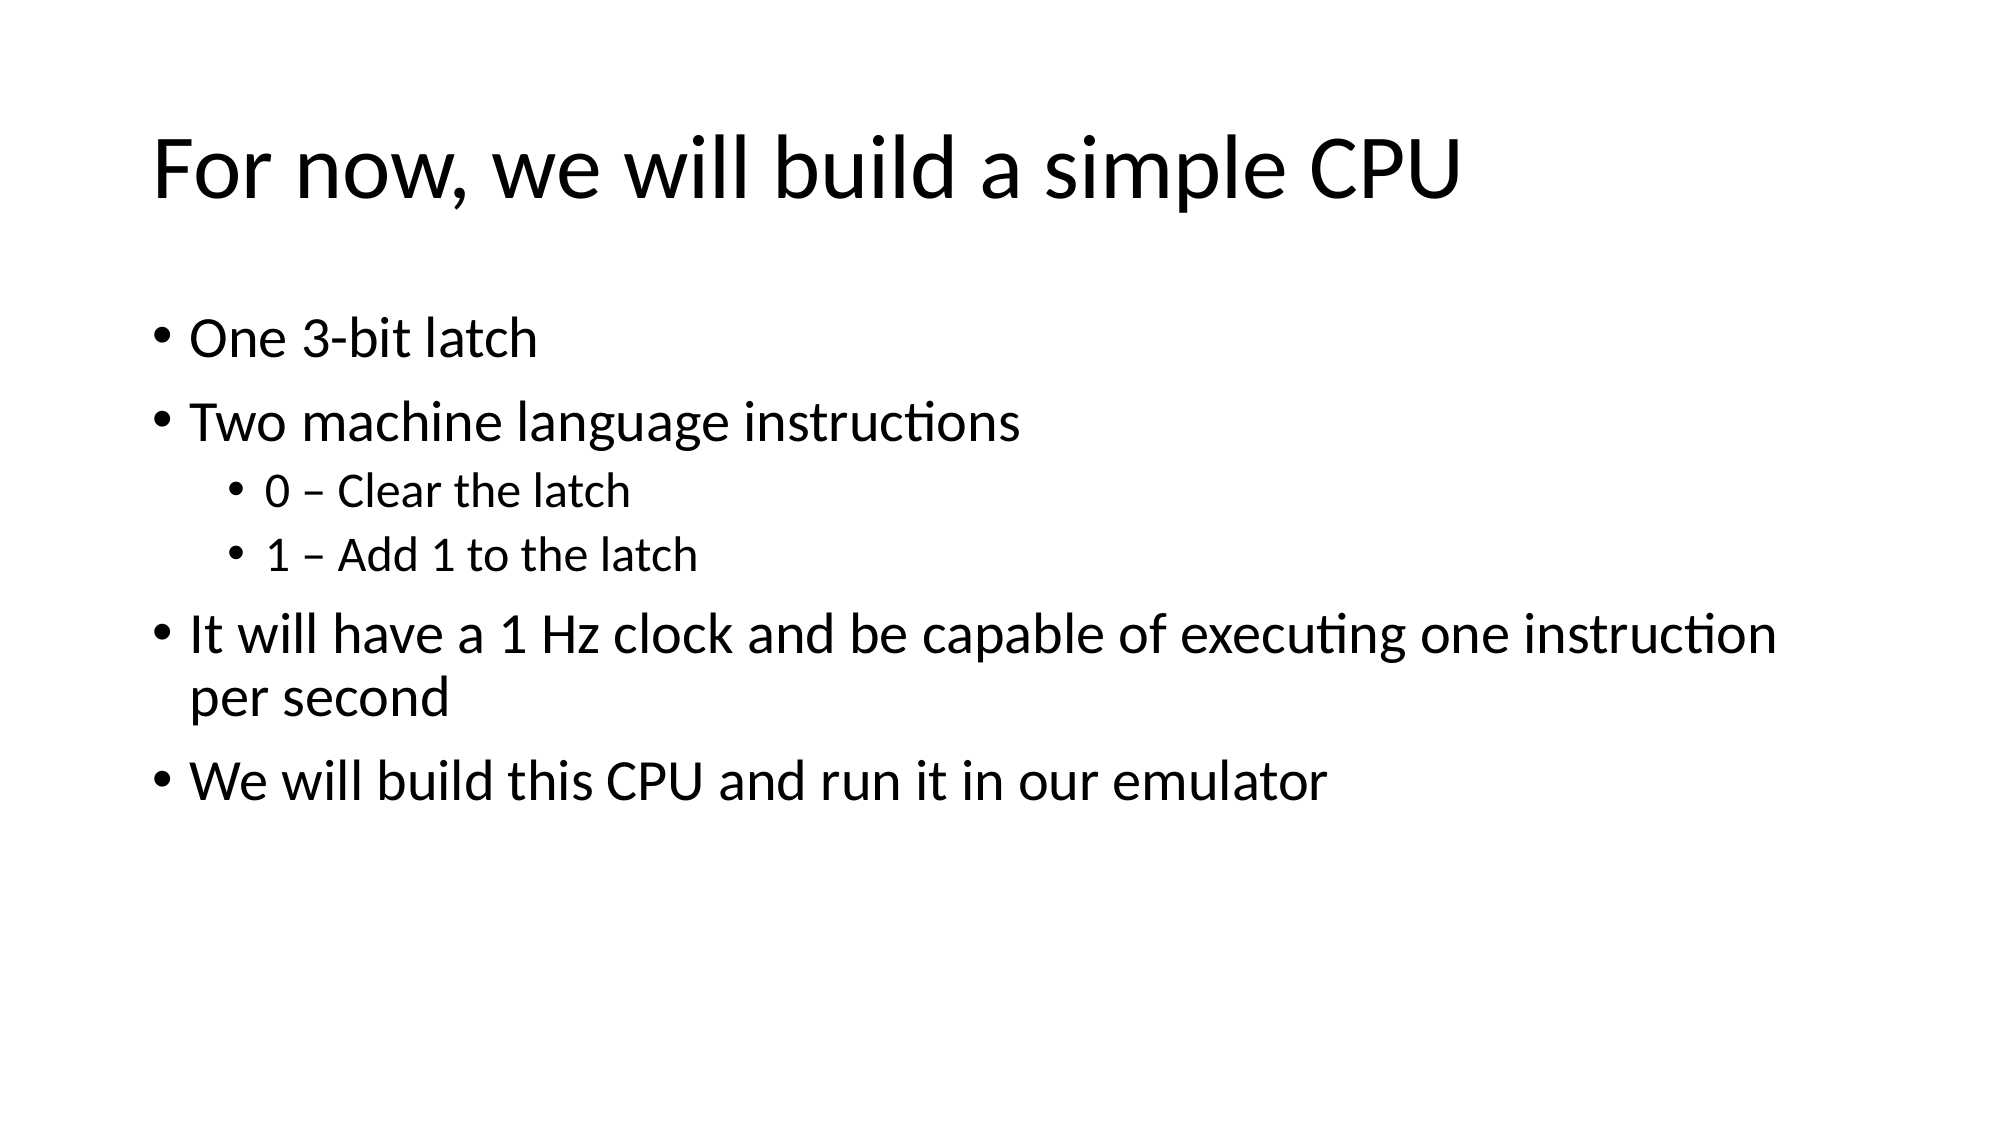

# For now, we will build a simple CPU
One 3-bit latch
Two machine language instructions
0 – Clear the latch
1 – Add 1 to the latch
It will have a 1 Hz clock and be capable of executing one instruction per second
We will build this CPU and run it in our emulator